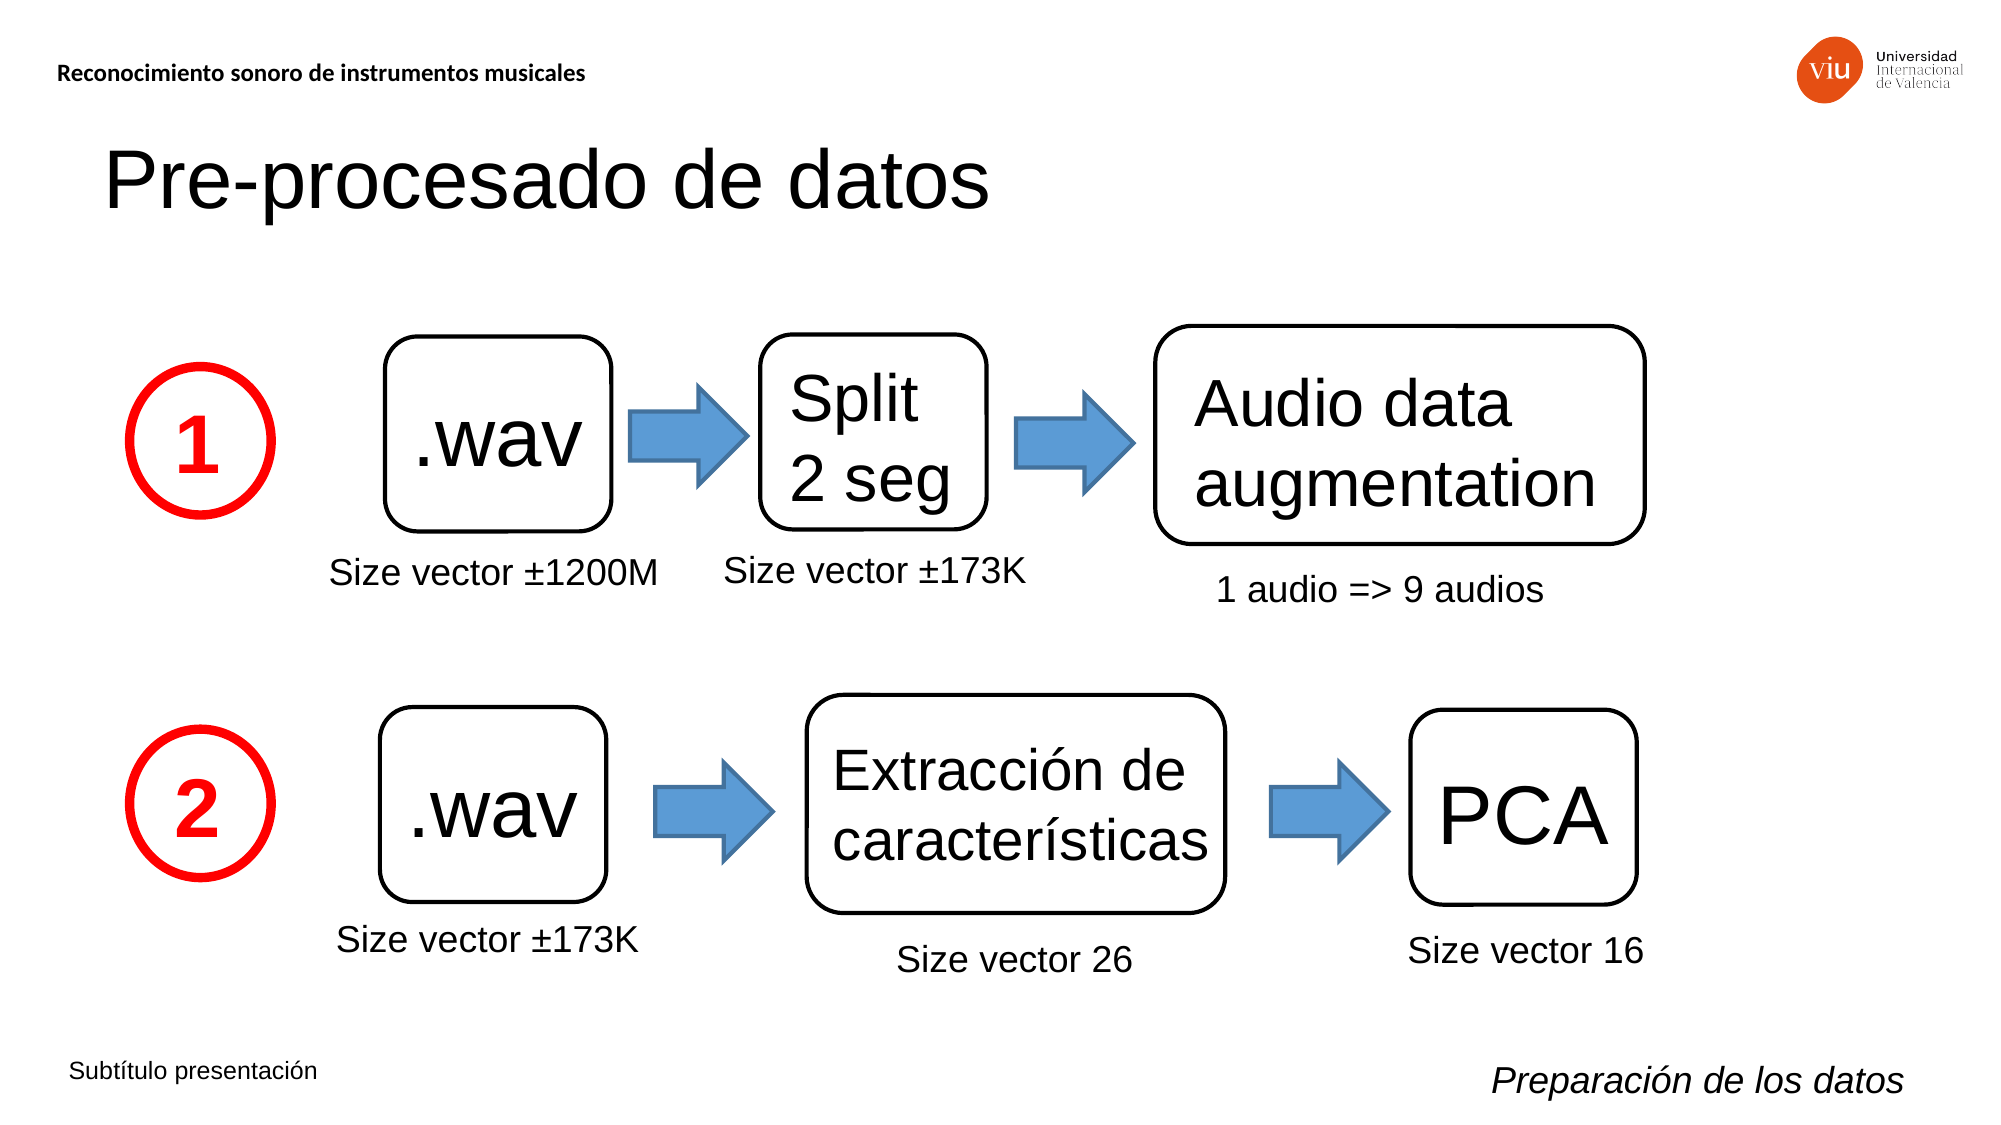

Reconocimiento sonoro de instrumentos musicales
Pre-procesado de datos

Split   2 seg
Audio data augmentation

.wav
1

Size vector ±173K
Size vector ±1200M
1 audio => 9 audios

Extracción de características

2
.wav
PCA

Size vector ±173K
Size vector 16
Size vector 26
Preparación de los datos